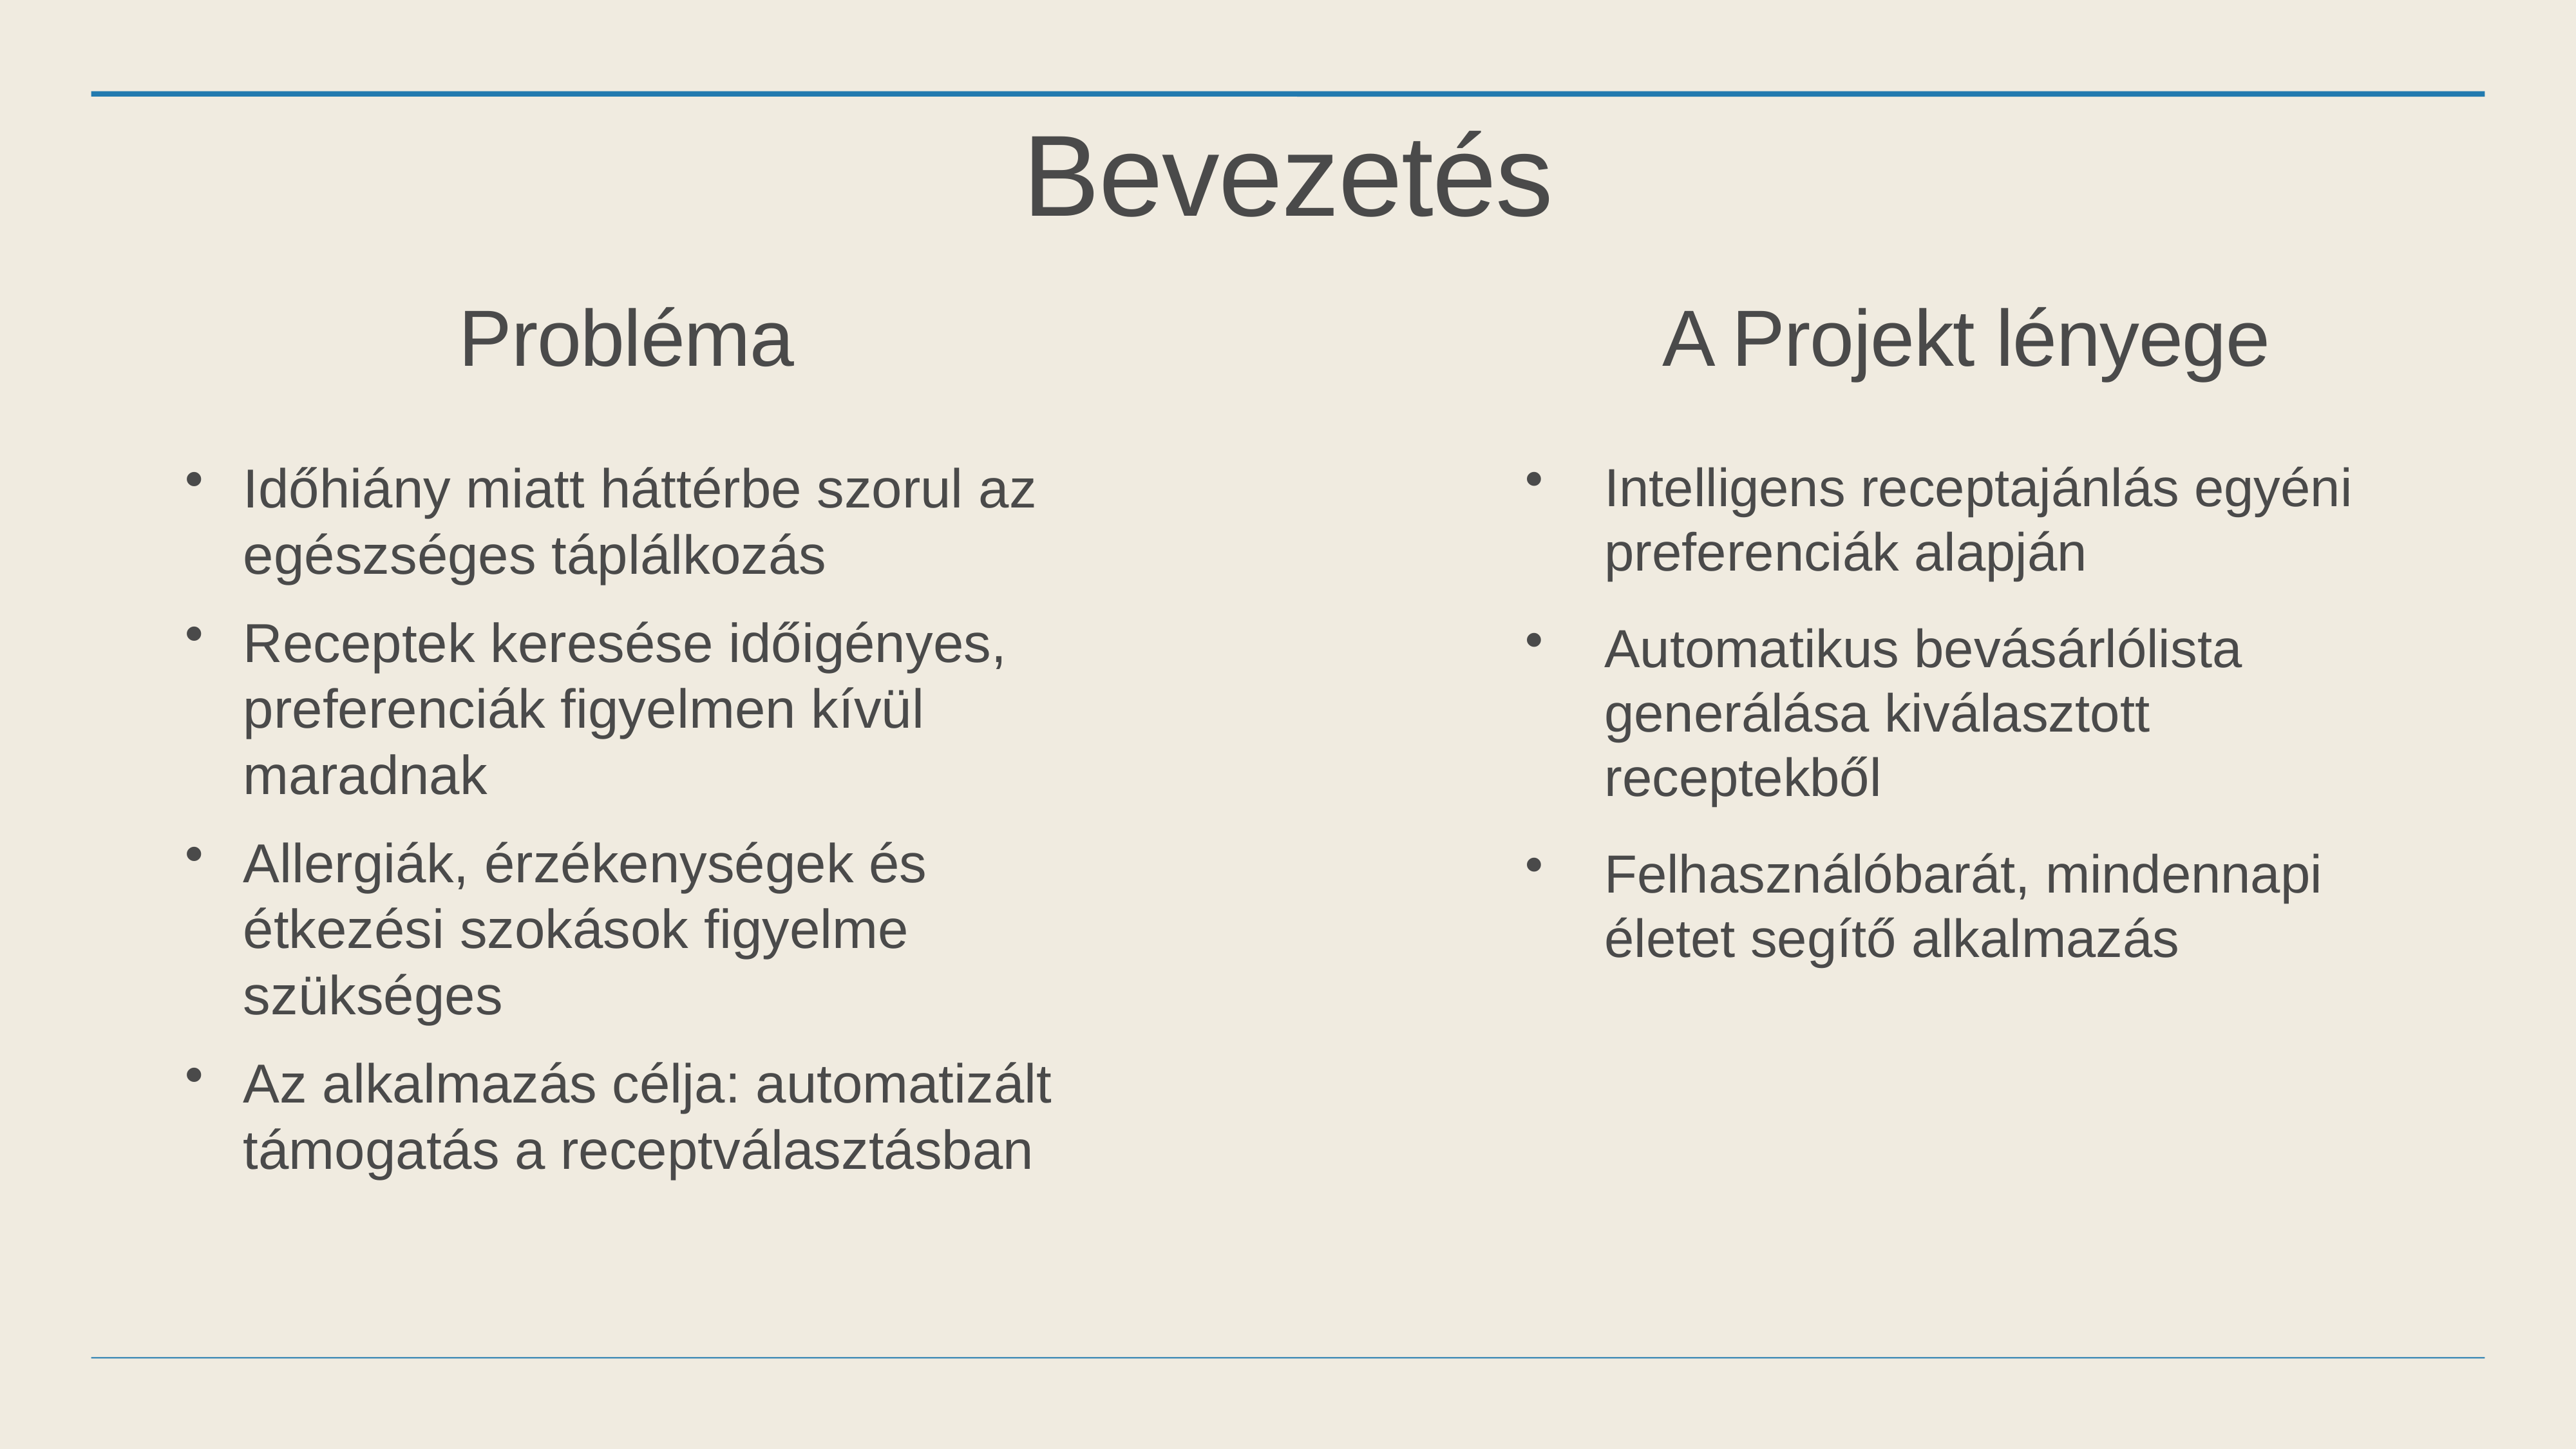

# Bevezetés
Probléma
A Projekt lényege
Időhiány miatt háttérbe szorul az egészséges táplálkozás
Receptek keresése időigényes, preferenciák figyelmen kívül maradnak
Allergiák, érzékenységek és étkezési szokások figyelme szükséges
Az alkalmazás célja: automatizált támogatás a receptválasztásban
Intelligens receptajánlás egyéni preferenciák alapján
Automatikus bevásárlólista generálása kiválasztott receptekből
Felhasználóbarát, mindennapi életet segítő alkalmazás
2